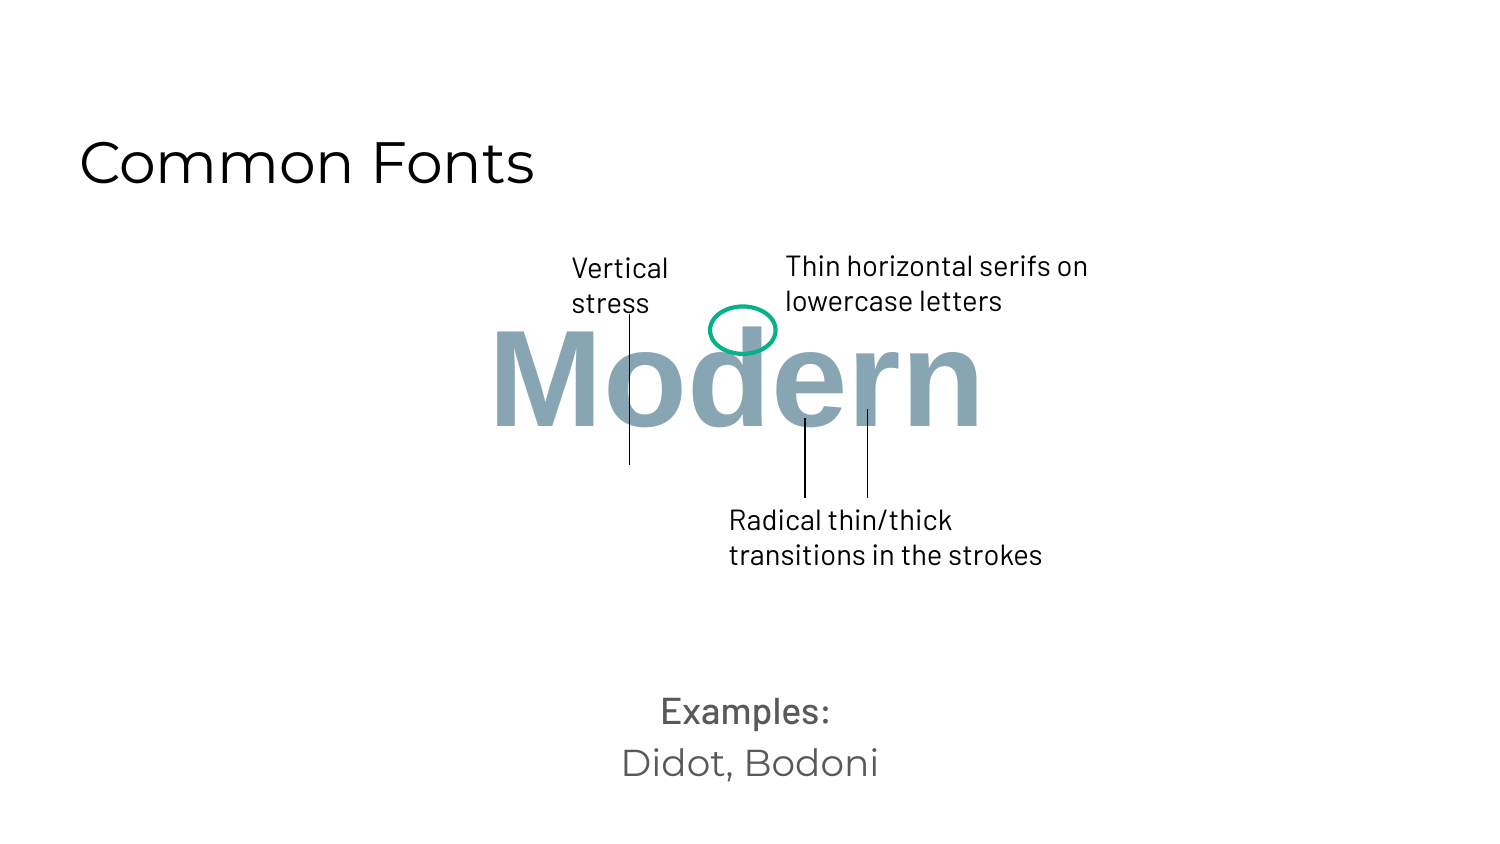

# Common Fonts
Thin horizontal serifs on
lowercase letters
Vertical
stress
Modern

Radical thin/thick
transitions in the strokes
Examples:
Didot, Bodoni
51